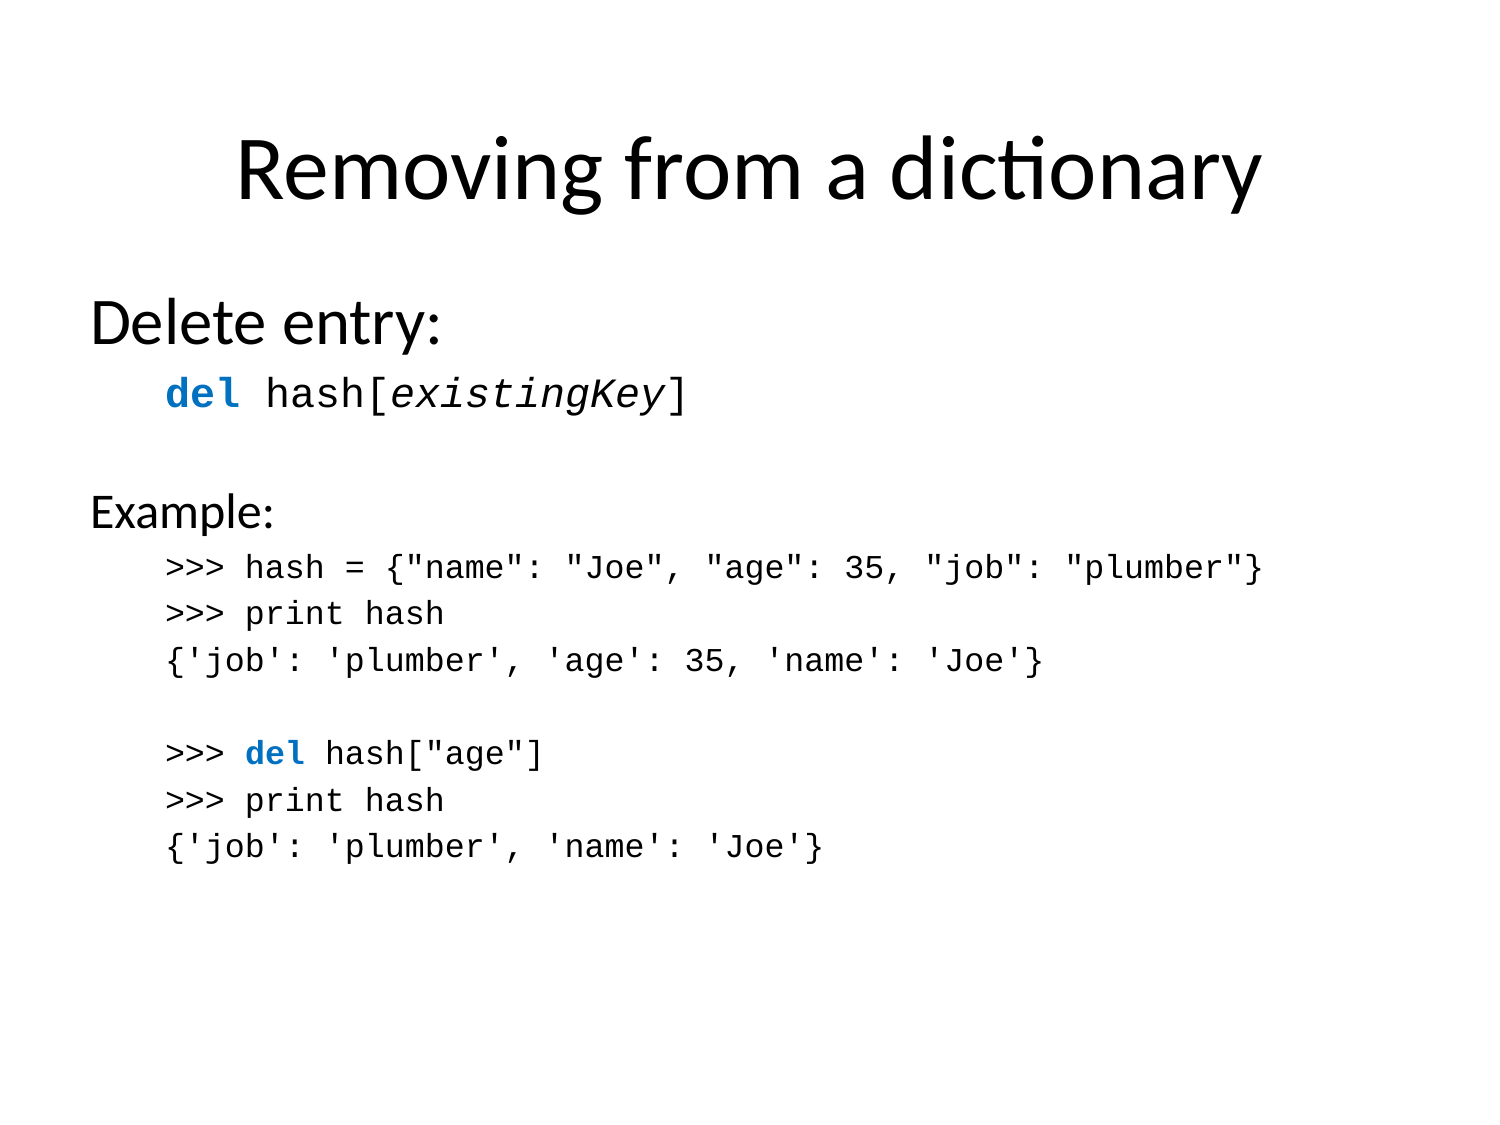

# Removing from a dictionary
Delete entry:
del hash[existingKey]

Example:
>>> hash = {"name": "Joe", "age": 35, "job": "plumber"}
>>> print hash
{'job': 'plumber', 'age': 35, 'name': 'Joe'}

>>> del hash["age"]
>>> print hash
{'job': 'plumber', 'name': 'Joe'}